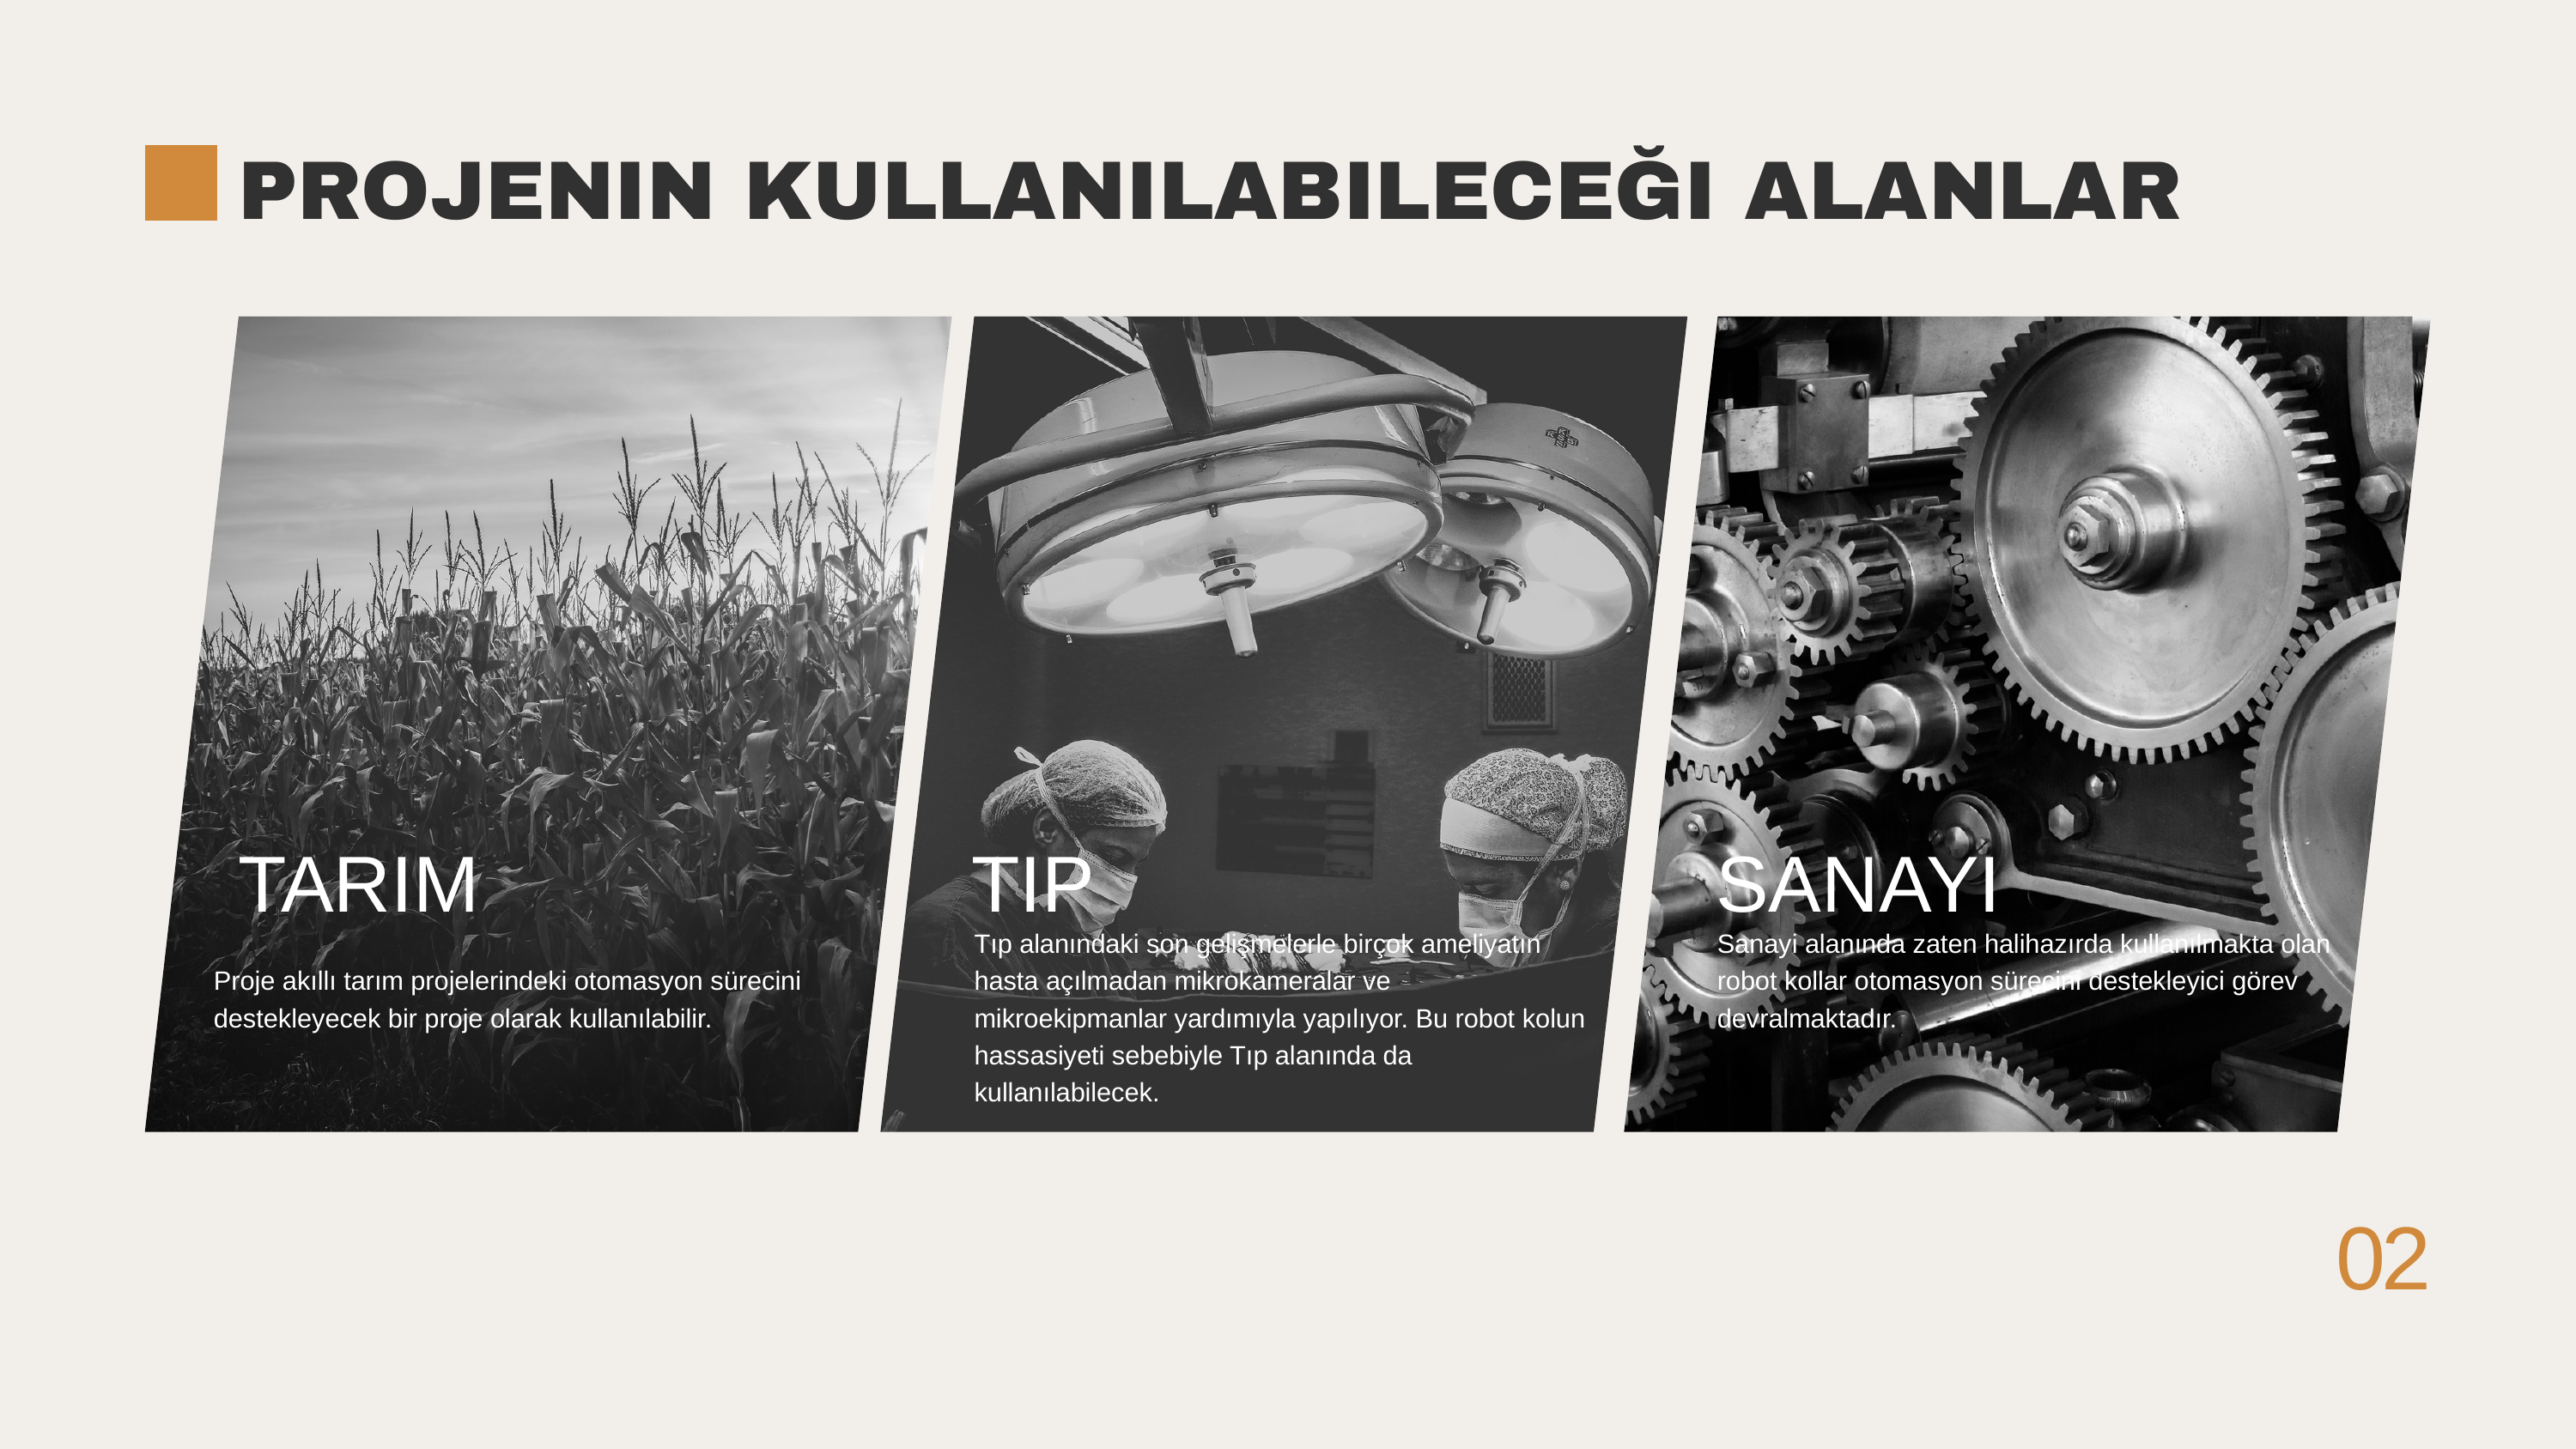

PROJENIN KULLANILABILECEĞI ALANLAR

TARIM
TIP
SANAYI
Tıp alanındaki son gelişmelerle birçok ameliyatın hasta açılmadan mikrokameralar ve mikroekipmanlar yardımıyla yapılıyor. Bu robot kolun hassasiyeti sebebiyle Tıp alanında da kullanılabilecek.
Sanayi alanında zaten halihazırda kullanılmakta olan robot kollar otomasyon sürecini destekleyici görev devralmaktadır.
Proje akıllı tarım projelerindeki otomasyon sürecini destekleyecek bir proje olarak kullanılabilir.
02